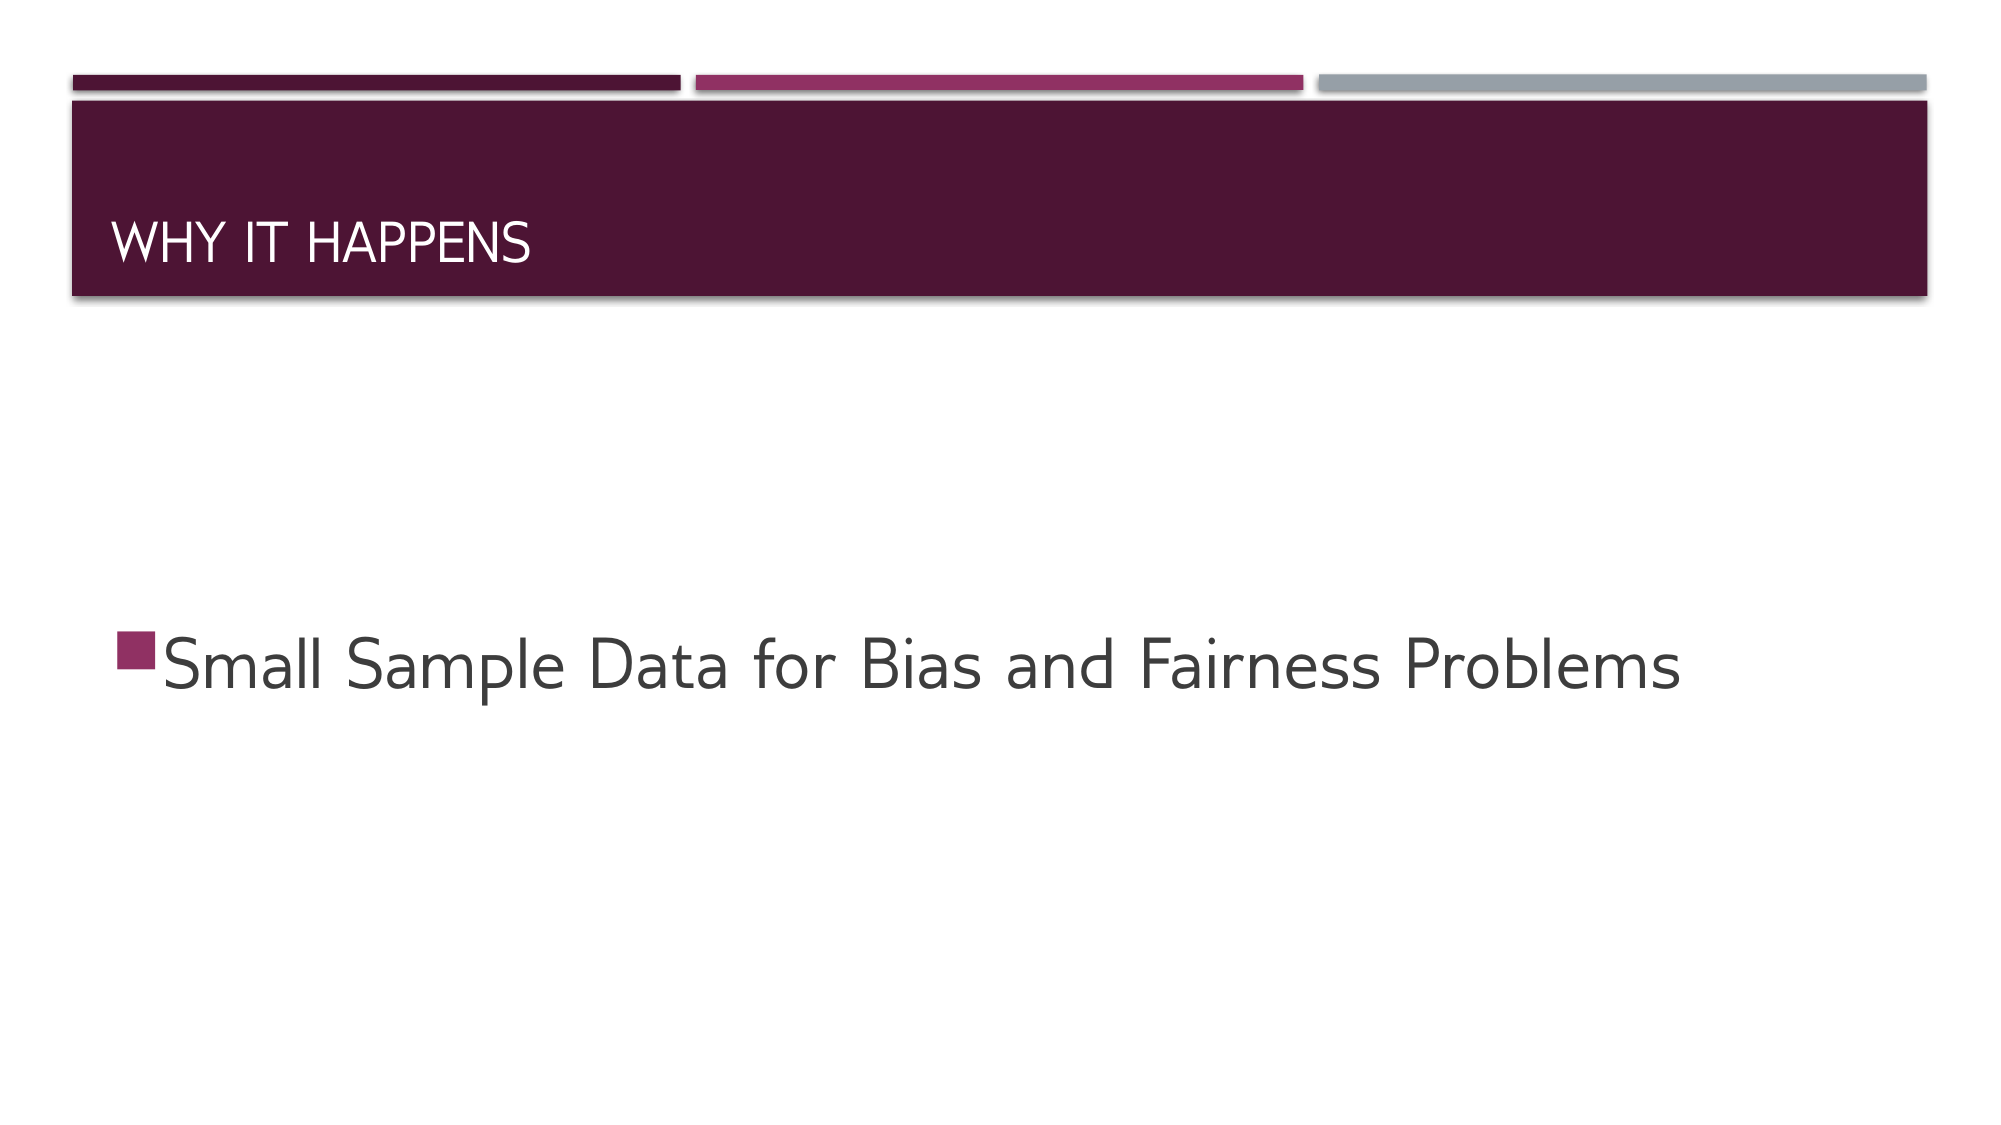

# Why it happens
Small Sample Data for Bias and Fairness Problems